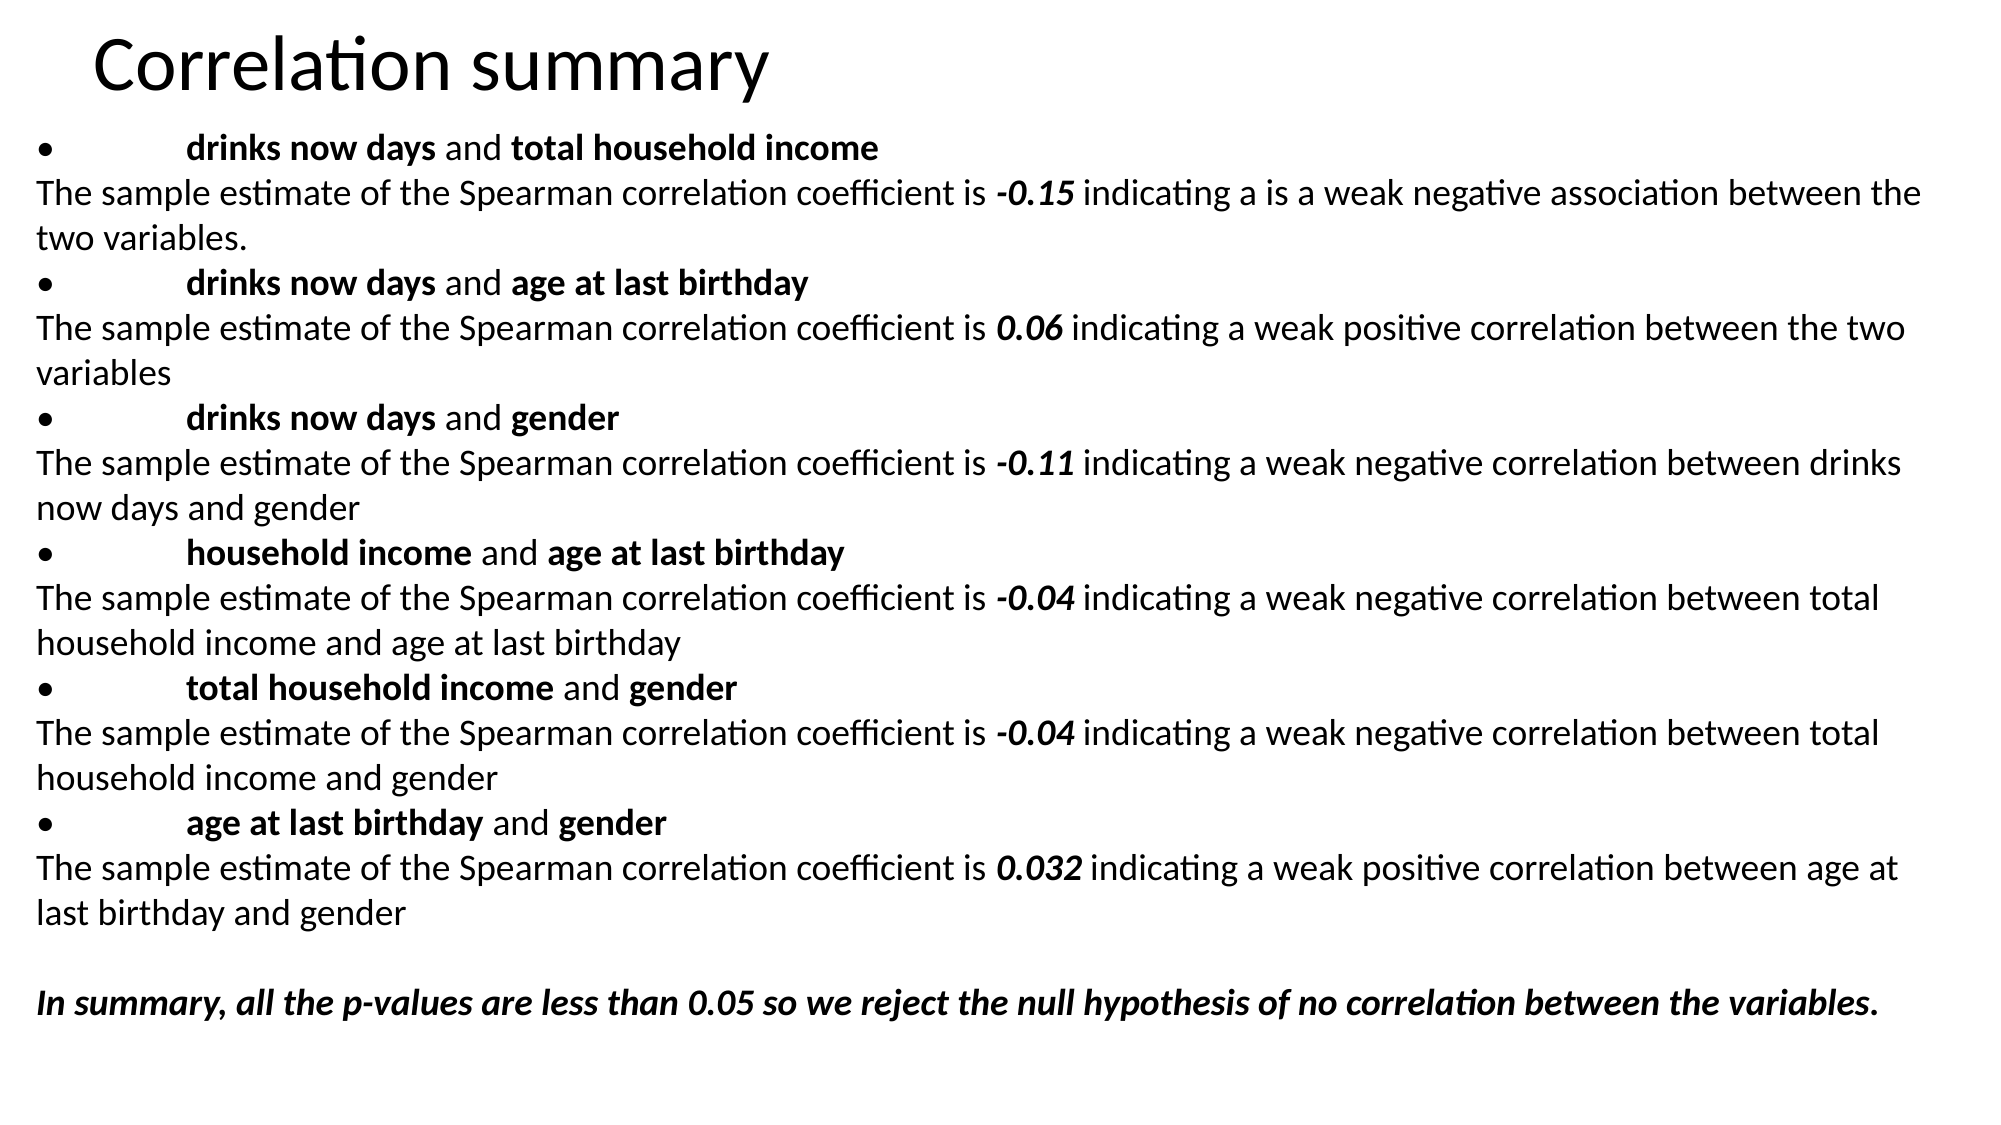

# Correlation summary
•	drinks now days and total household income
The sample estimate of the Spearman correlation coefficient is -0.15 indicating a is a weak negative association between the two variables.
•	drinks now days and age at last birthday
The sample estimate of the Spearman correlation coefficient is 0.06 indicating a weak positive correlation between the two variables
•	drinks now days and gender
The sample estimate of the Spearman correlation coefficient is -0.11 indicating a weak negative correlation between drinks now days and gender
•	household income and age at last birthday
The sample estimate of the Spearman correlation coefficient is -0.04 indicating a weak negative correlation between total household income and age at last birthday
•	total household income and gender
The sample estimate of the Spearman correlation coefficient is -0.04 indicating a weak negative correlation between total household income and gender
•	age at last birthday and gender
The sample estimate of the Spearman correlation coefficient is 0.032 indicating a weak positive correlation between age at last birthday and gender

In summary, all the p-values are less than 0.05 so we reject the null hypothesis of no correlation between the variables.